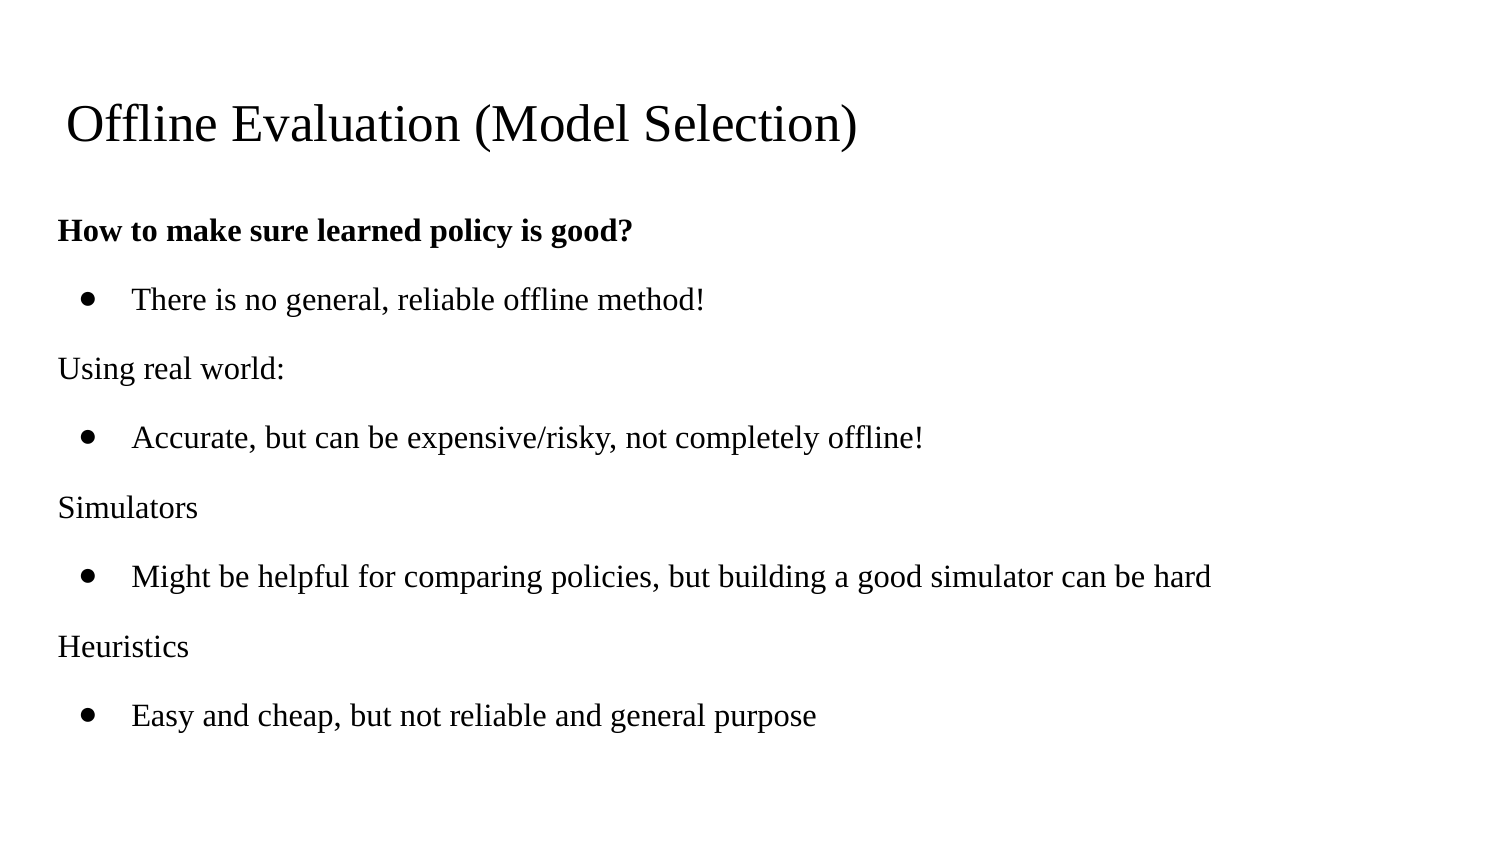

# Offline Evaluation (Model Selection)
How to make sure learned policy is good?
There is no general, reliable offline method!
Using real world:
Accurate, but can be expensive/risky, not completely offline!
Simulators
Might be helpful for comparing policies, but building a good simulator can be hard
Heuristics
Easy and cheap, but not reliable and general purpose